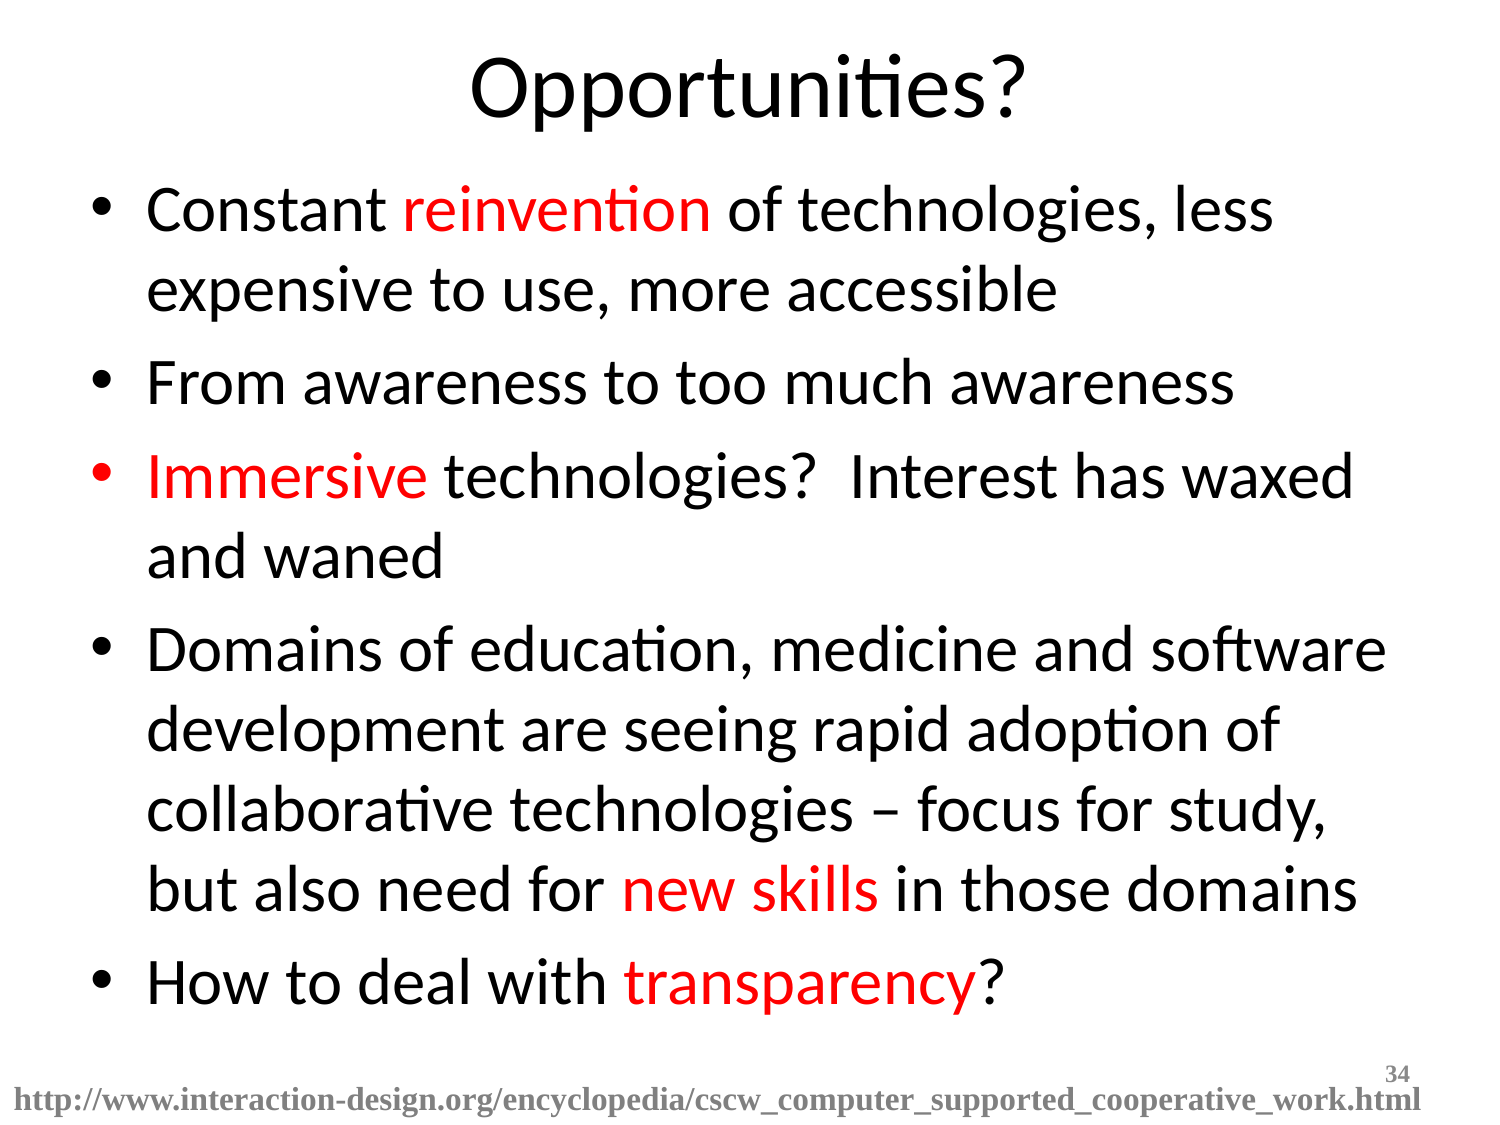

# Opportunities?
Constant reinvention of technologies, less expensive to use, more accessible
From awareness to too much awareness
Immersive technologies?  Interest has waxed and waned
Domains of education, medicine and software development are seeing rapid adoption of collaborative technologies – focus for study, but also need for new skills in those domains
How to deal with transparency?

34
http://www.interaction-design.org/encyclopedia/cscw_computer_supported_cooperative_work.html